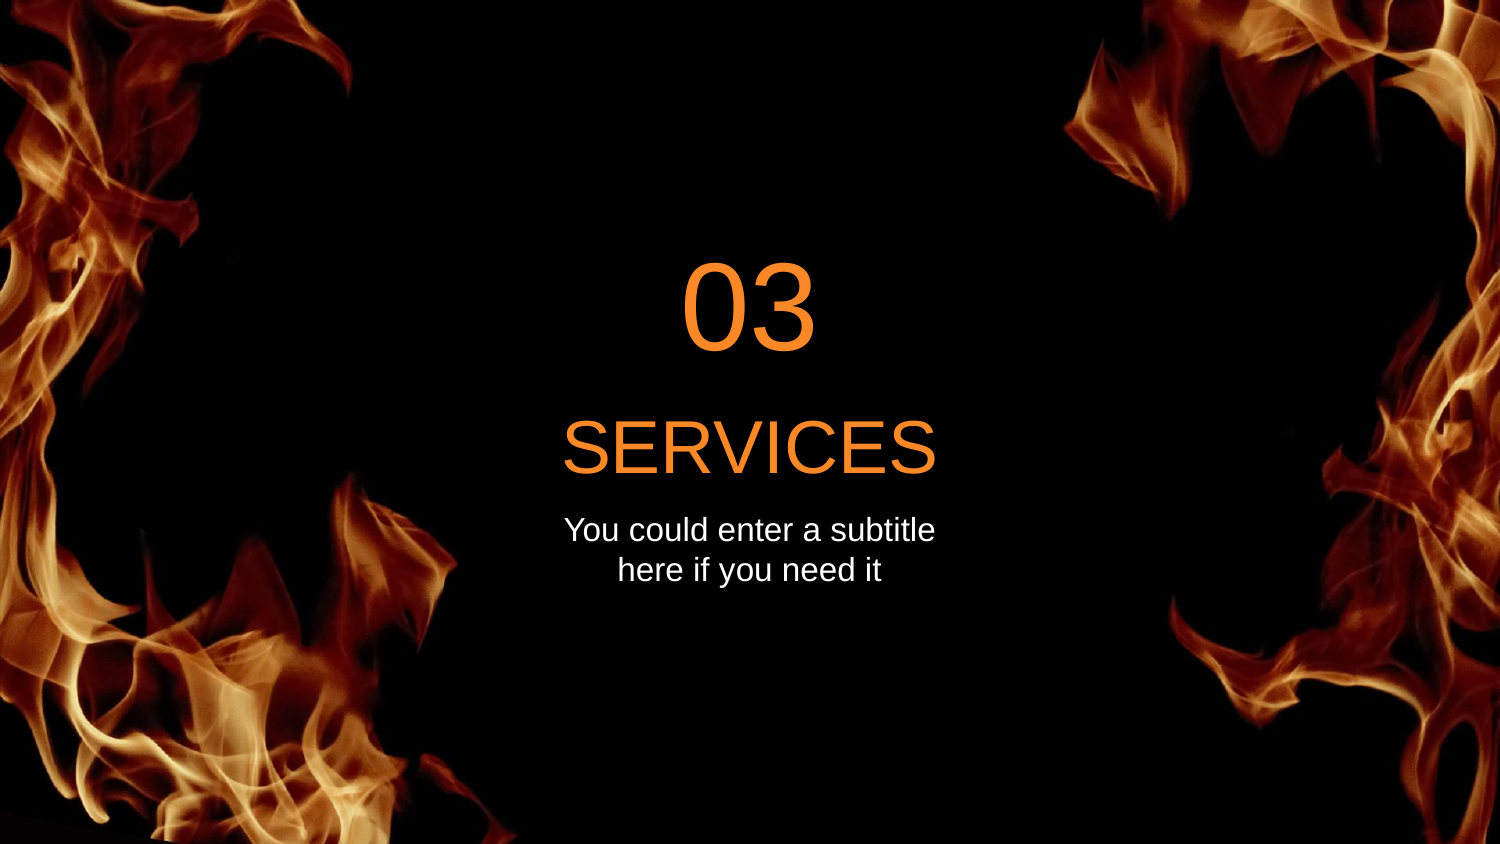

03
# SERVICES
You could enter a subtitle here if you need it